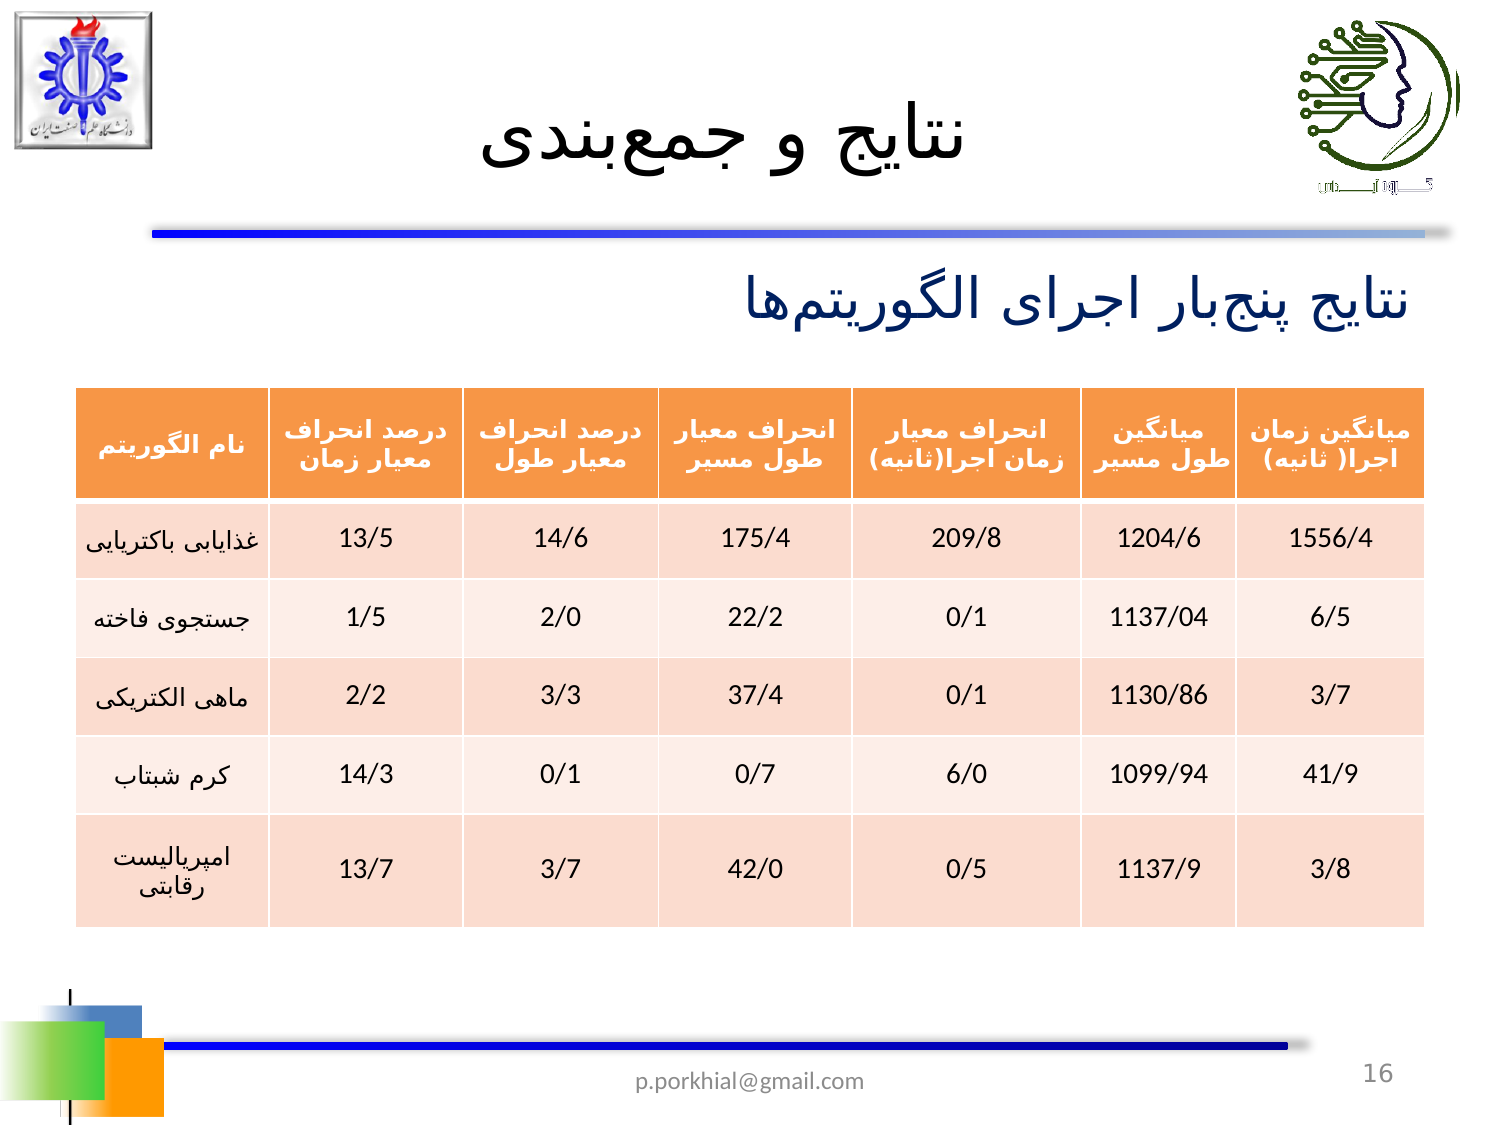

# نتایج و جمع‌بندی
نتایج پنج‌بار اجرای الگوریتم‌ها
| نام الگوریتم | درصد انحراف معیار زمان | درصد انحراف معیار طول | انحراف معیار طول مسیر | انحراف معیار زمان اجرا(ثانیه) | میانگین طول مسیر | میانگین زمان اجرا( ثانیه) |
| --- | --- | --- | --- | --- | --- | --- |
| غذایابی باکتریایی | 13/5 | 14/6 | 175/4 | 209/8 | 1204/6 | 1556/4 |
| جستجوی فاخته | 1/5 | 2/0 | 22/2 | 0/1 | 1137/04 | 6/5 |
| ماهی الکتریکی | 2/2 | 3/3 | 37/4 | 0/1 | 1130/86 | 3/7 |
| کرم شبتاب | 14/3 | 0/1 | 0/7 | 6/0 | 1099/94 | 41/9 |
| امپریالیست رقابتی | 13/7 | 3/7 | 42/0 | 0/5 | 1137/9 | 3/8 |
  16
p.porkhial@gmail.com